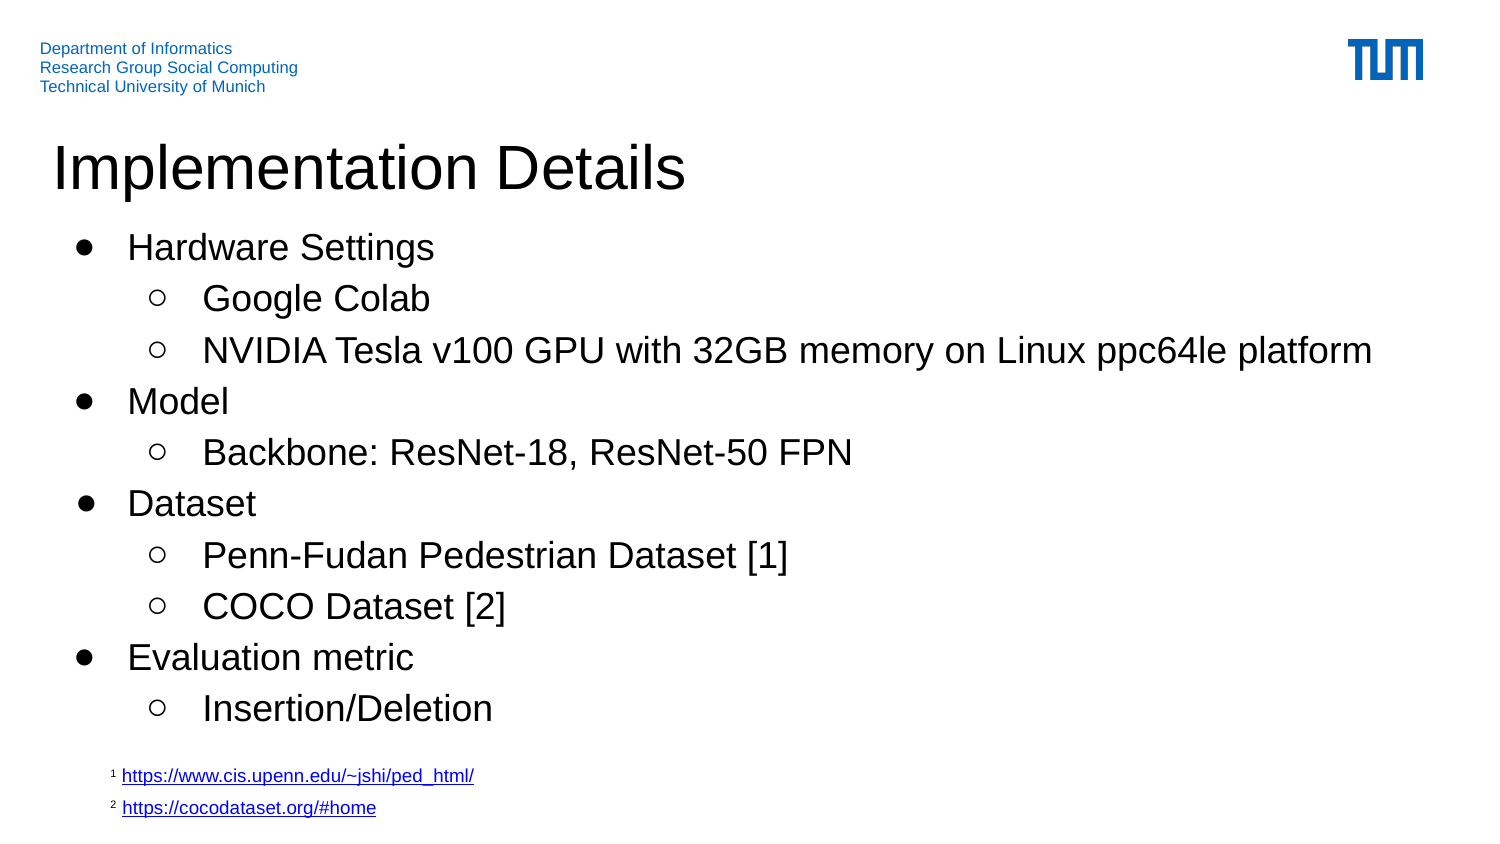

Department of Informatics
Research Group Social Computing
Technical University of Munich
# Implementation Details
Hardware Settings
Google Colab
NVIDIA Tesla v100 GPU with 32GB memory on Linux ppc64le platform
Model
Backbone: ResNet-18, ResNet-50 FPN
Dataset
Penn-Fudan Pedestrian Dataset [1]
COCO Dataset [2]
Evaluation metric
Insertion/Deletion
1 https://www.cis.upenn.edu/~jshi/ped_html/
2  https://cocodataset.org/#home